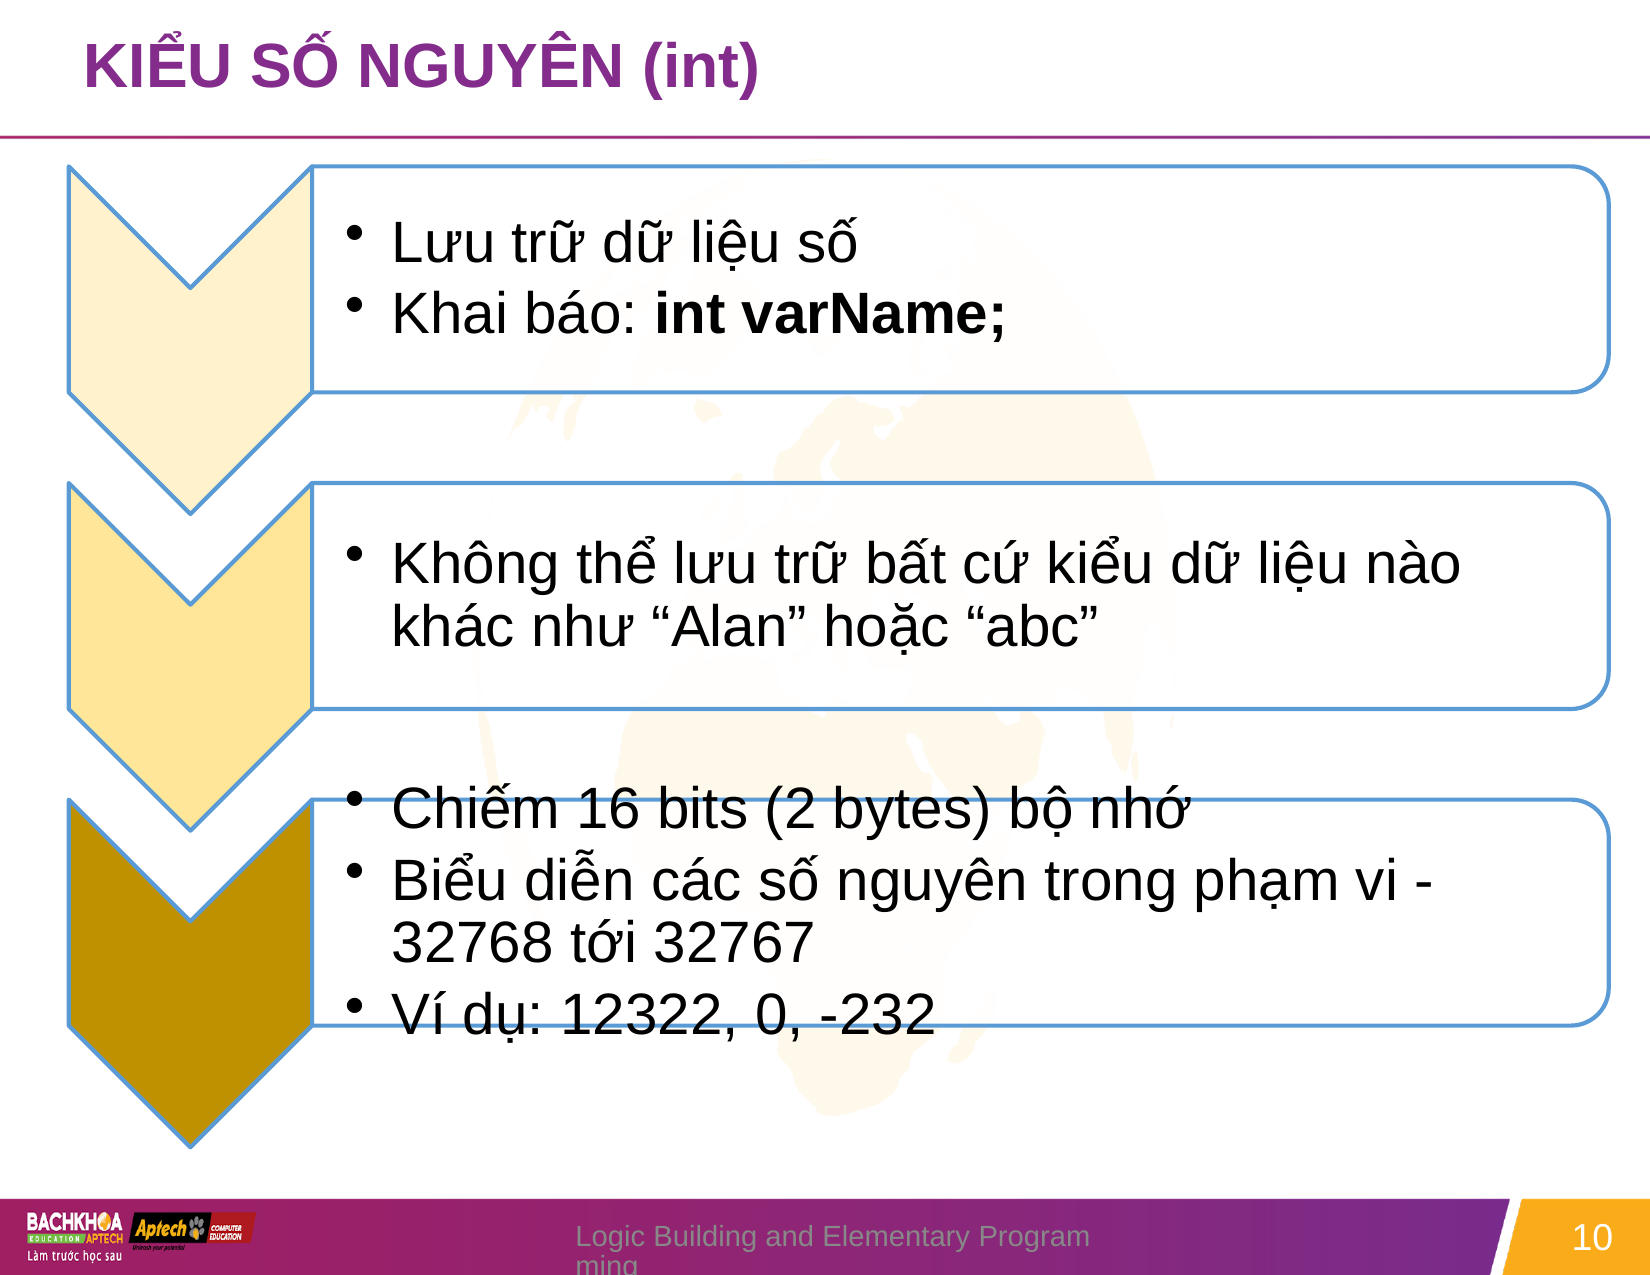

# KIỂU SỐ NGUYÊN (int)

Lưu trữ dữ liệu số
Khai báo: int varName;

Không thể lưu trữ bất cứ kiểu dữ liệu nào khác như “Alan” hoặc “abc”

Chiếm 16 bits (2 bytes) bộ nhớ
Biểu diễn các số nguyên trong phạm vi -32768 tới 32767
Ví dụ: 12322, 0, -232
Logic Building and Elementary Programming
10